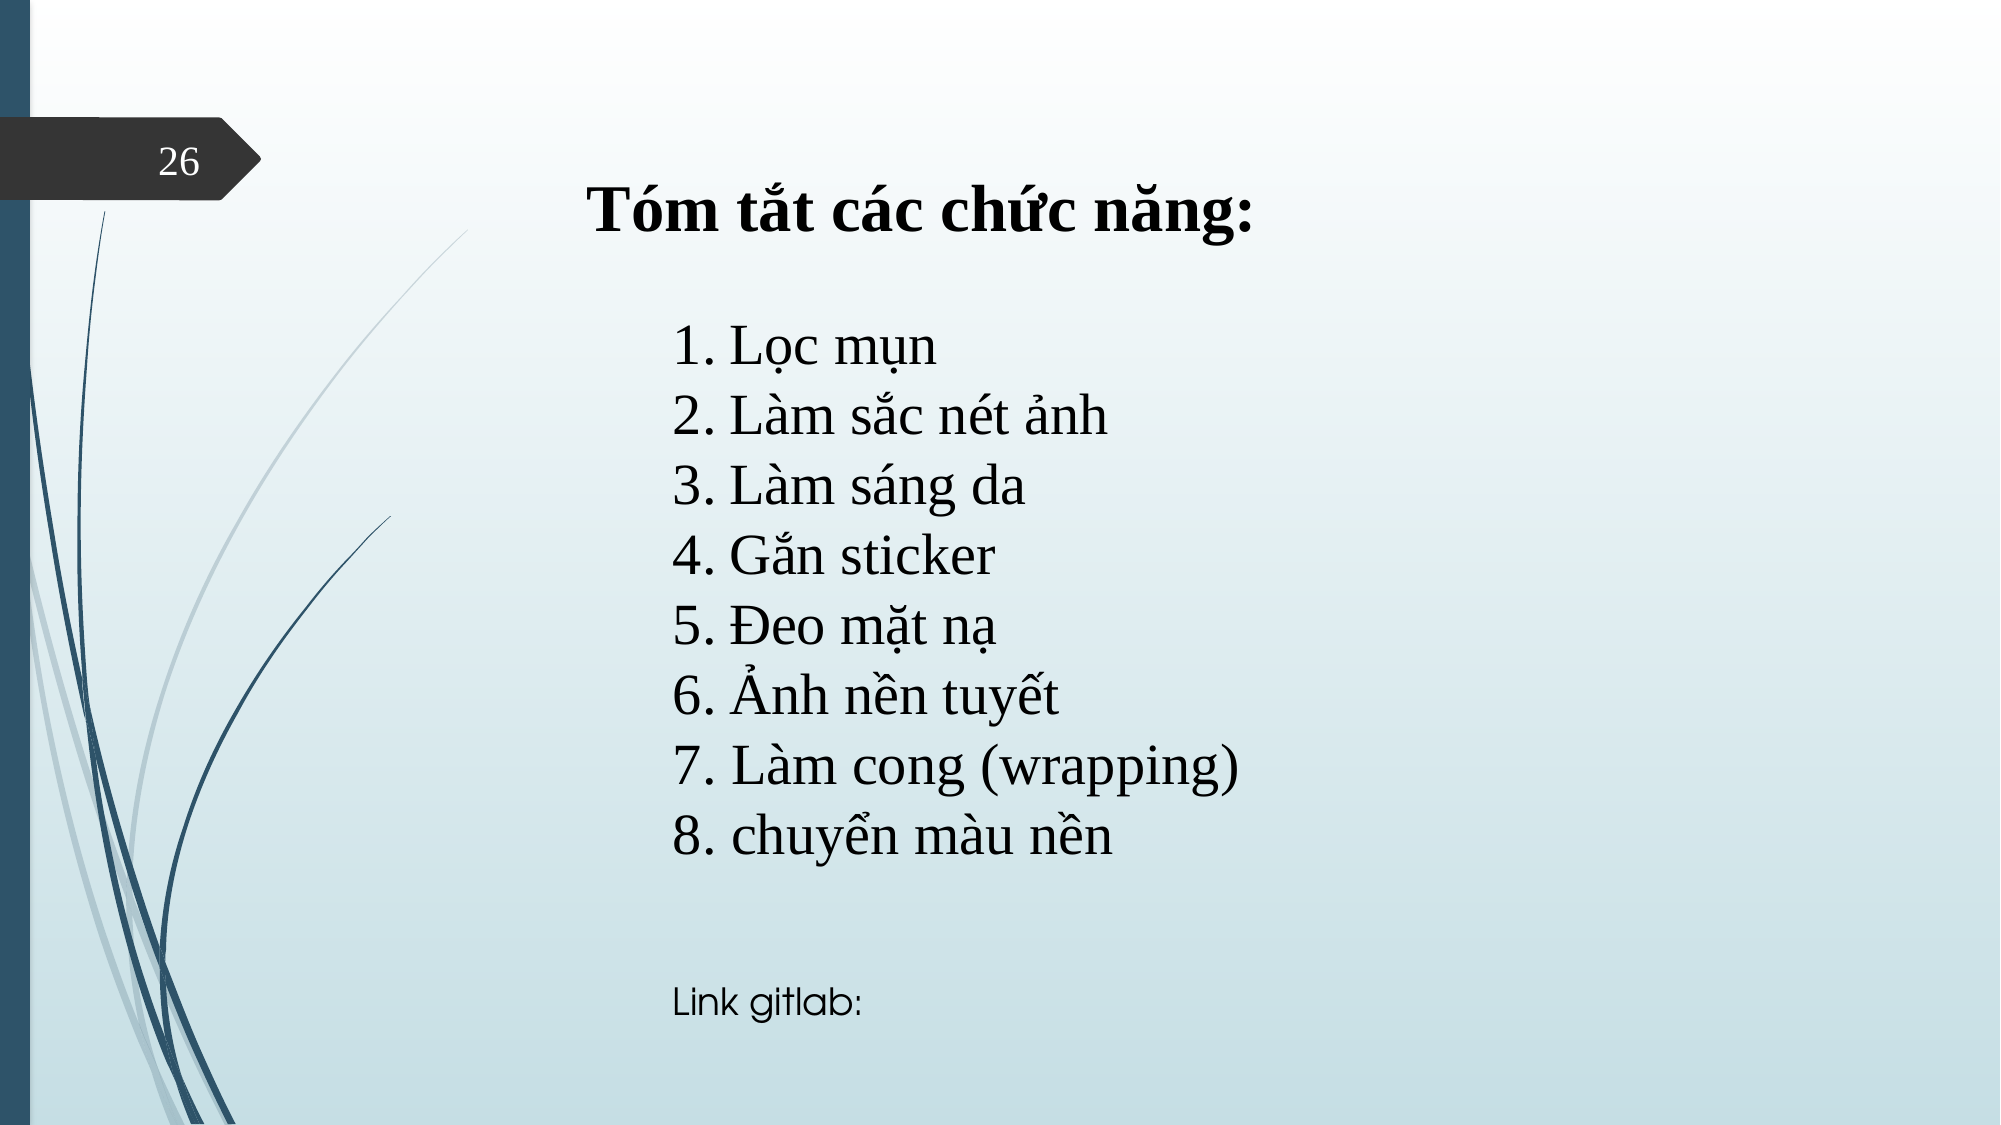

26
Tóm tắt các chức năng:

Lọc mụn
Làm sắc nét ảnh
Làm sáng da
Gắn sticker
Đeo mặt nạ
Ảnh nền tuyết
7. Làm cong (wrapping)
8. chuyển màu nền

Link gitlab: